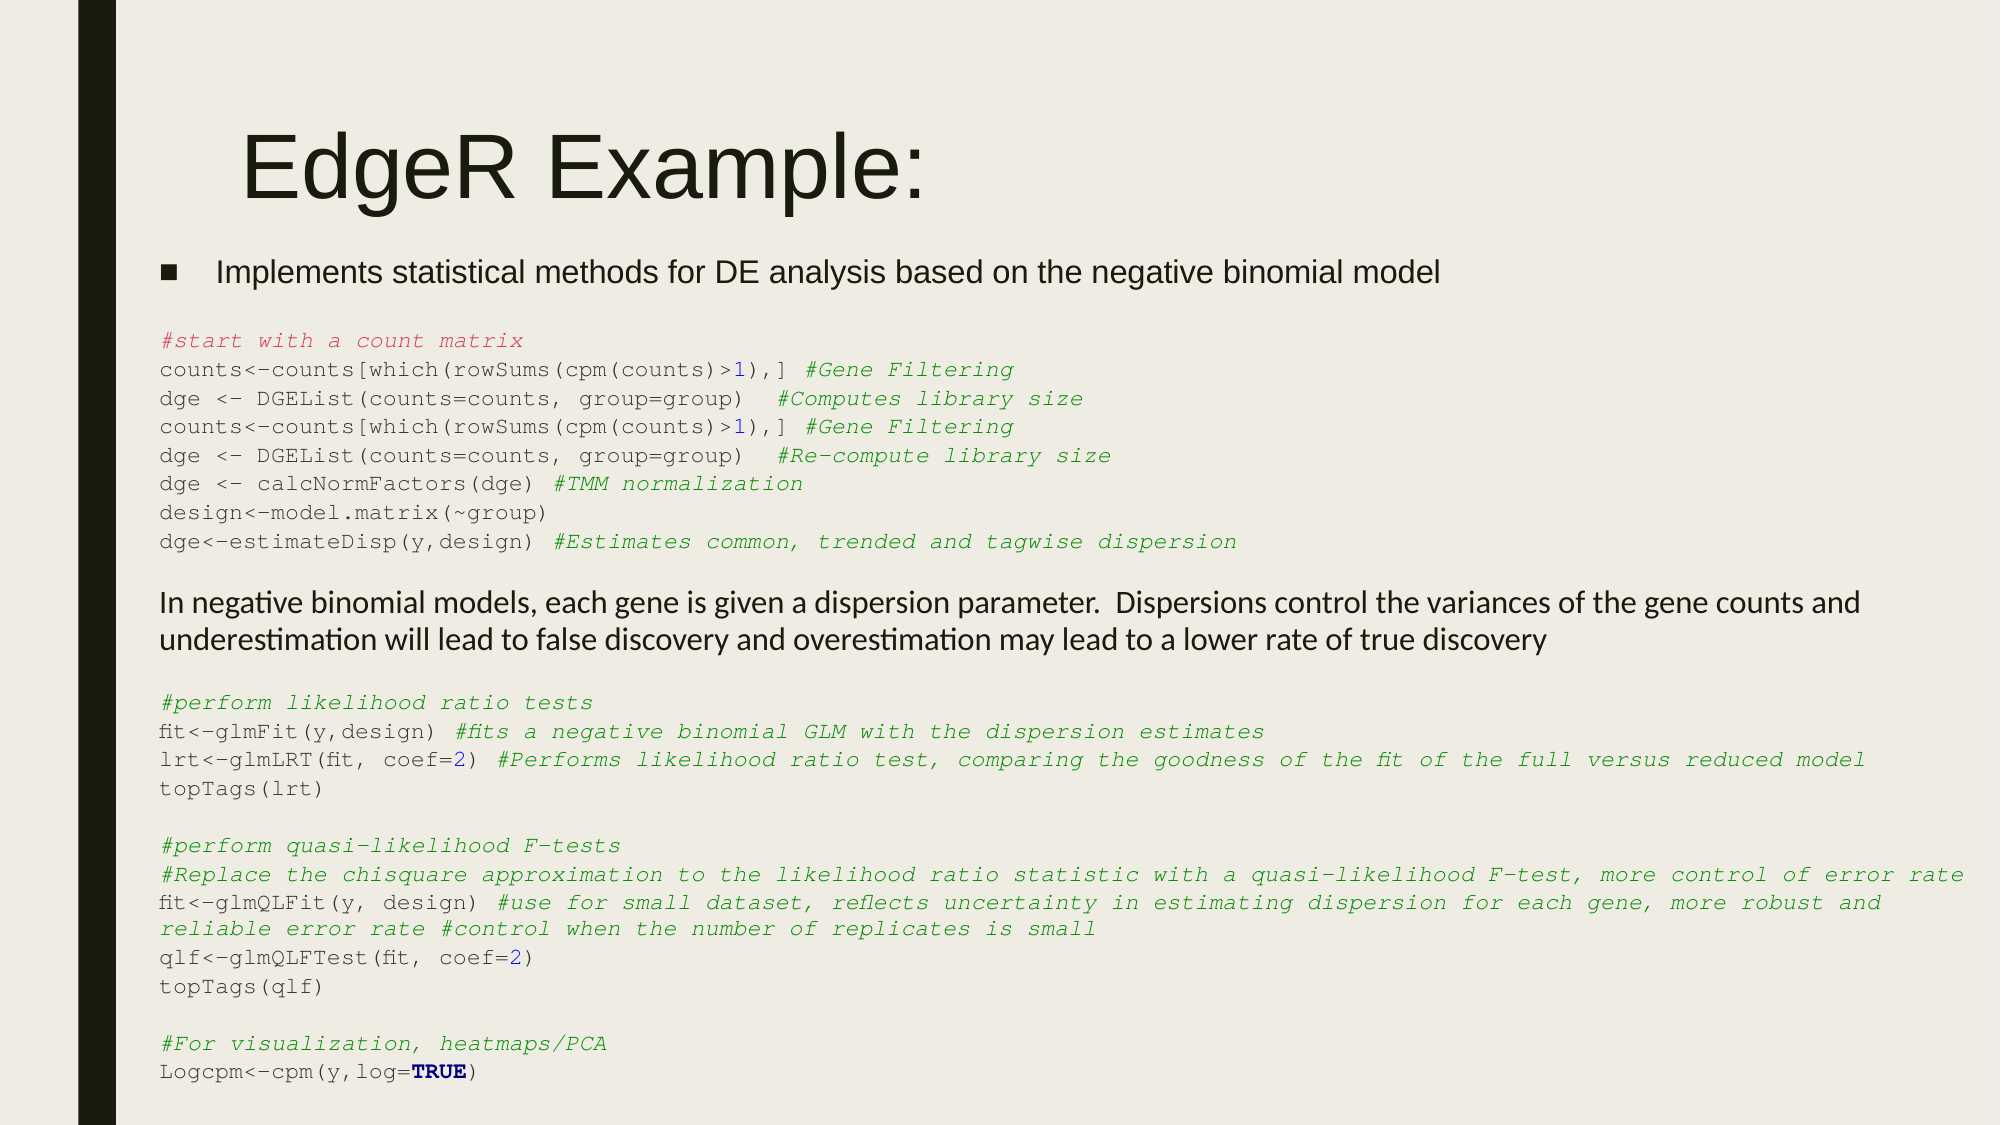

# EdgeR Example:
Implements statistical methods for DE analysis based on the negative binomial model

#start with a count matrix
counts<-counts[which(rowSums(cpm(counts)>1),] #Gene Filtering
dge <- DGEList(counts=counts, group=group)  #Computes library size
counts<-counts[which(rowSums(cpm(counts)>1),] #Gene Filtering
dge <- DGEList(counts=counts, group=group)  #Re-compute library size
dge <- calcNormFactors(dge) #TMM normalization
design<-model.matrix(~group)
dge<-estimateDisp(y,design) #Estimates common, trended and tagwise dispersion

In negative binomial models, each gene is given a dispersion parameter.  Dispersions control the variances of the gene counts and underestimation will lead to false discovery and overestimation may lead to a lower rate of true discovery

#perform likelihood ratio tests
fit<-glmFit(y,design) #fits a negative binomial GLM with the dispersion estimates
lrt<-glmLRT(fit, coef=2) #Performs likelihood ratio test, comparing the goodness of the fit of the full versus reduced model
topTags(lrt)

#perform quasi-likelihood F-tests
#Replace the chisquare approximation to the likelihood ratio statistic with a quasi-likelihood F-test, more control of error rate
fit<-glmQLFit(y, design) #use for small dataset, reflects uncertainty in estimating dispersion for each gene, more robust and reliable error rate #control when the number of replicates is small
qlf<-glmQLFTest(fit, coef=2)
topTags(qlf)

#For visualization, heatmaps/PCA
Logcpm<-cpm(y,log=TRUE)